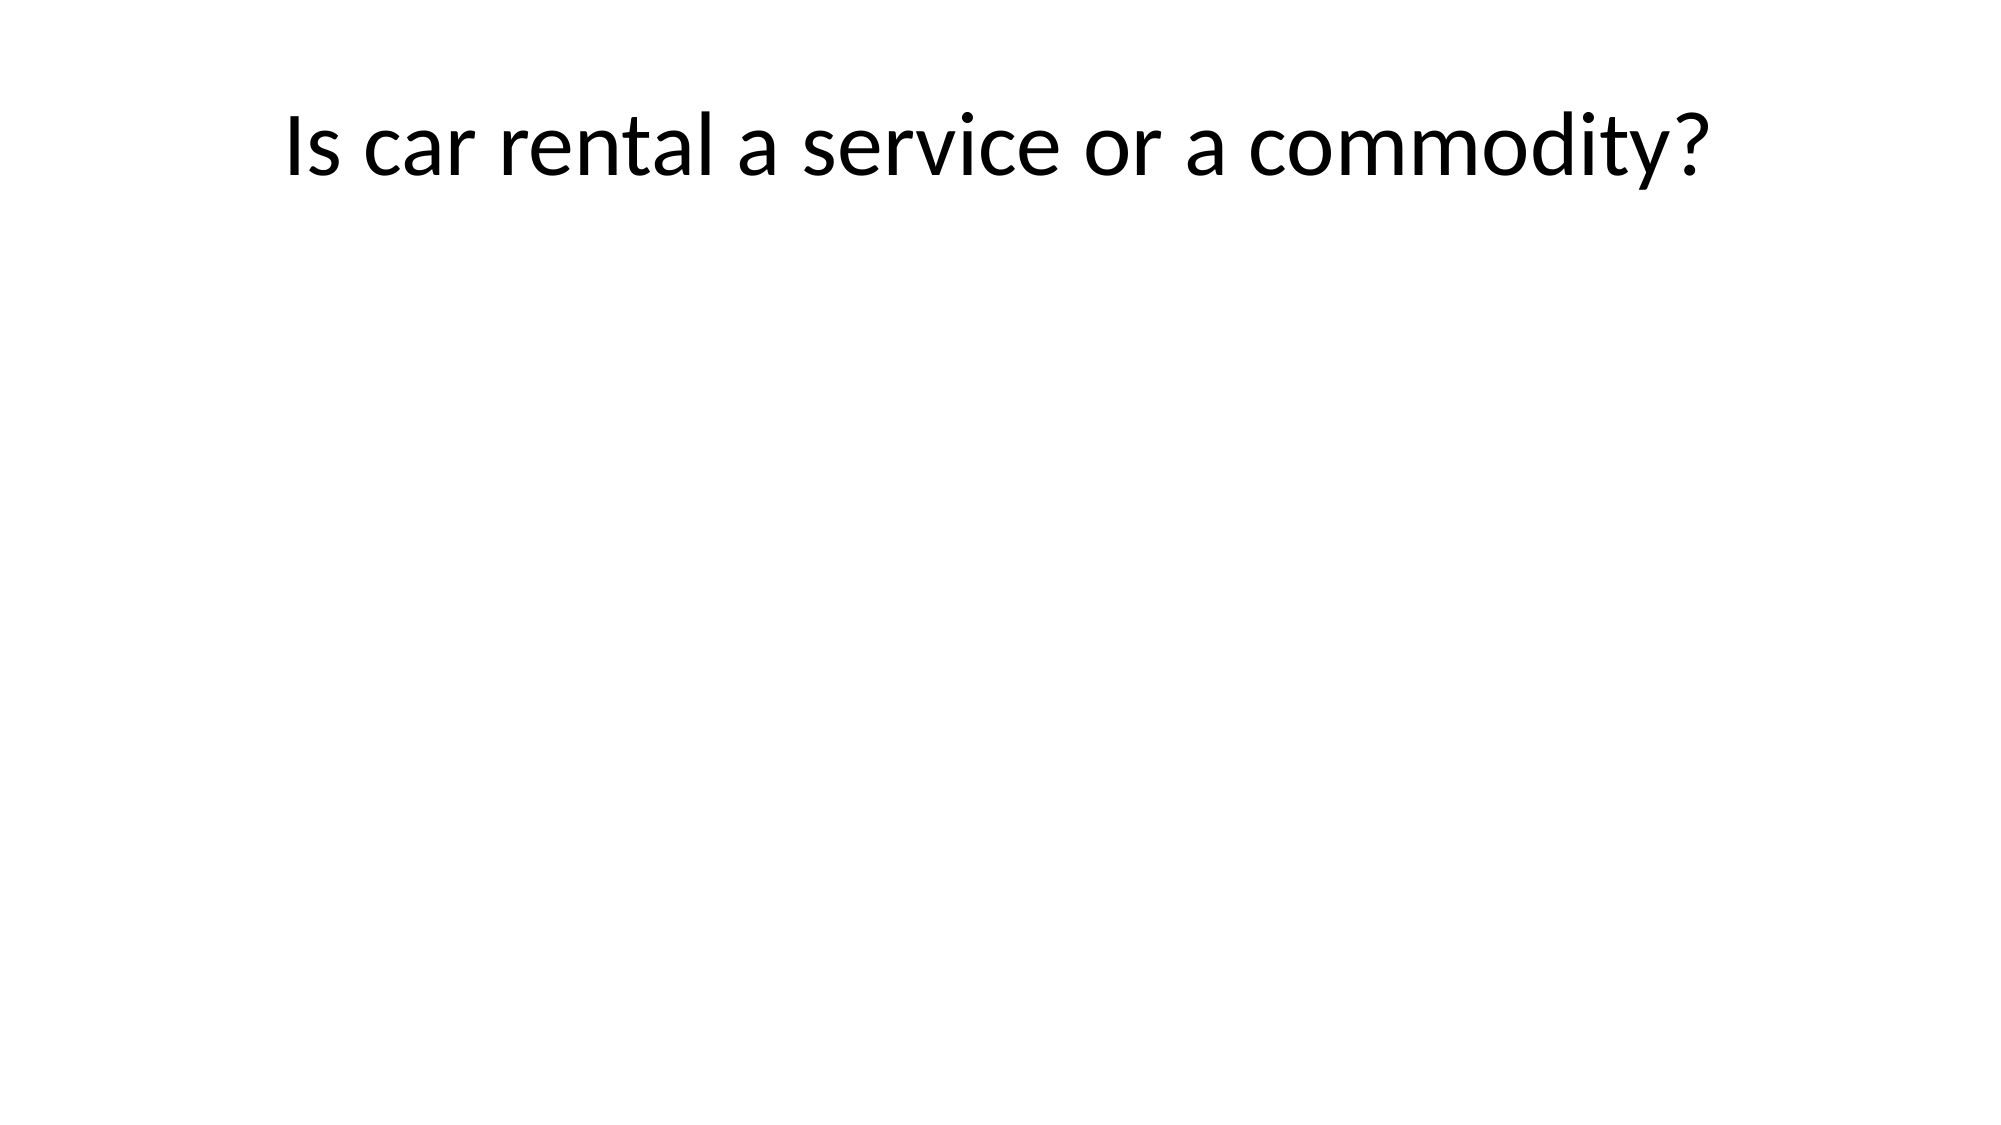

# Is car rental a service or a commodity?